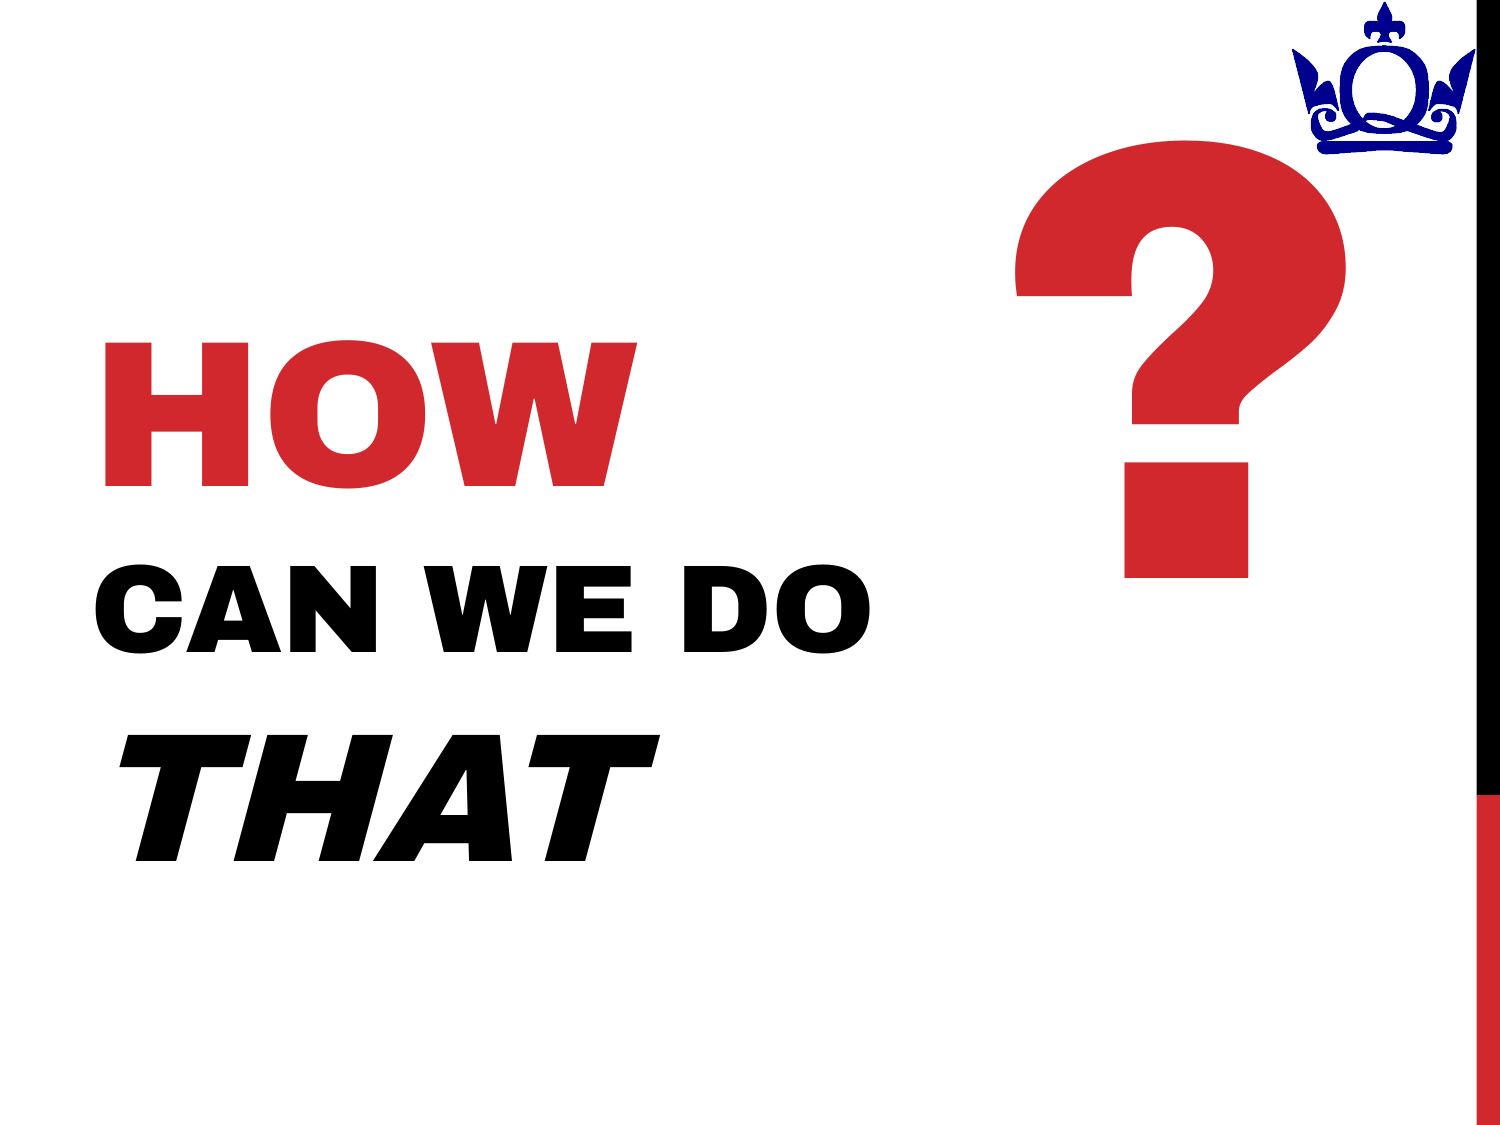

?
# how can we do that